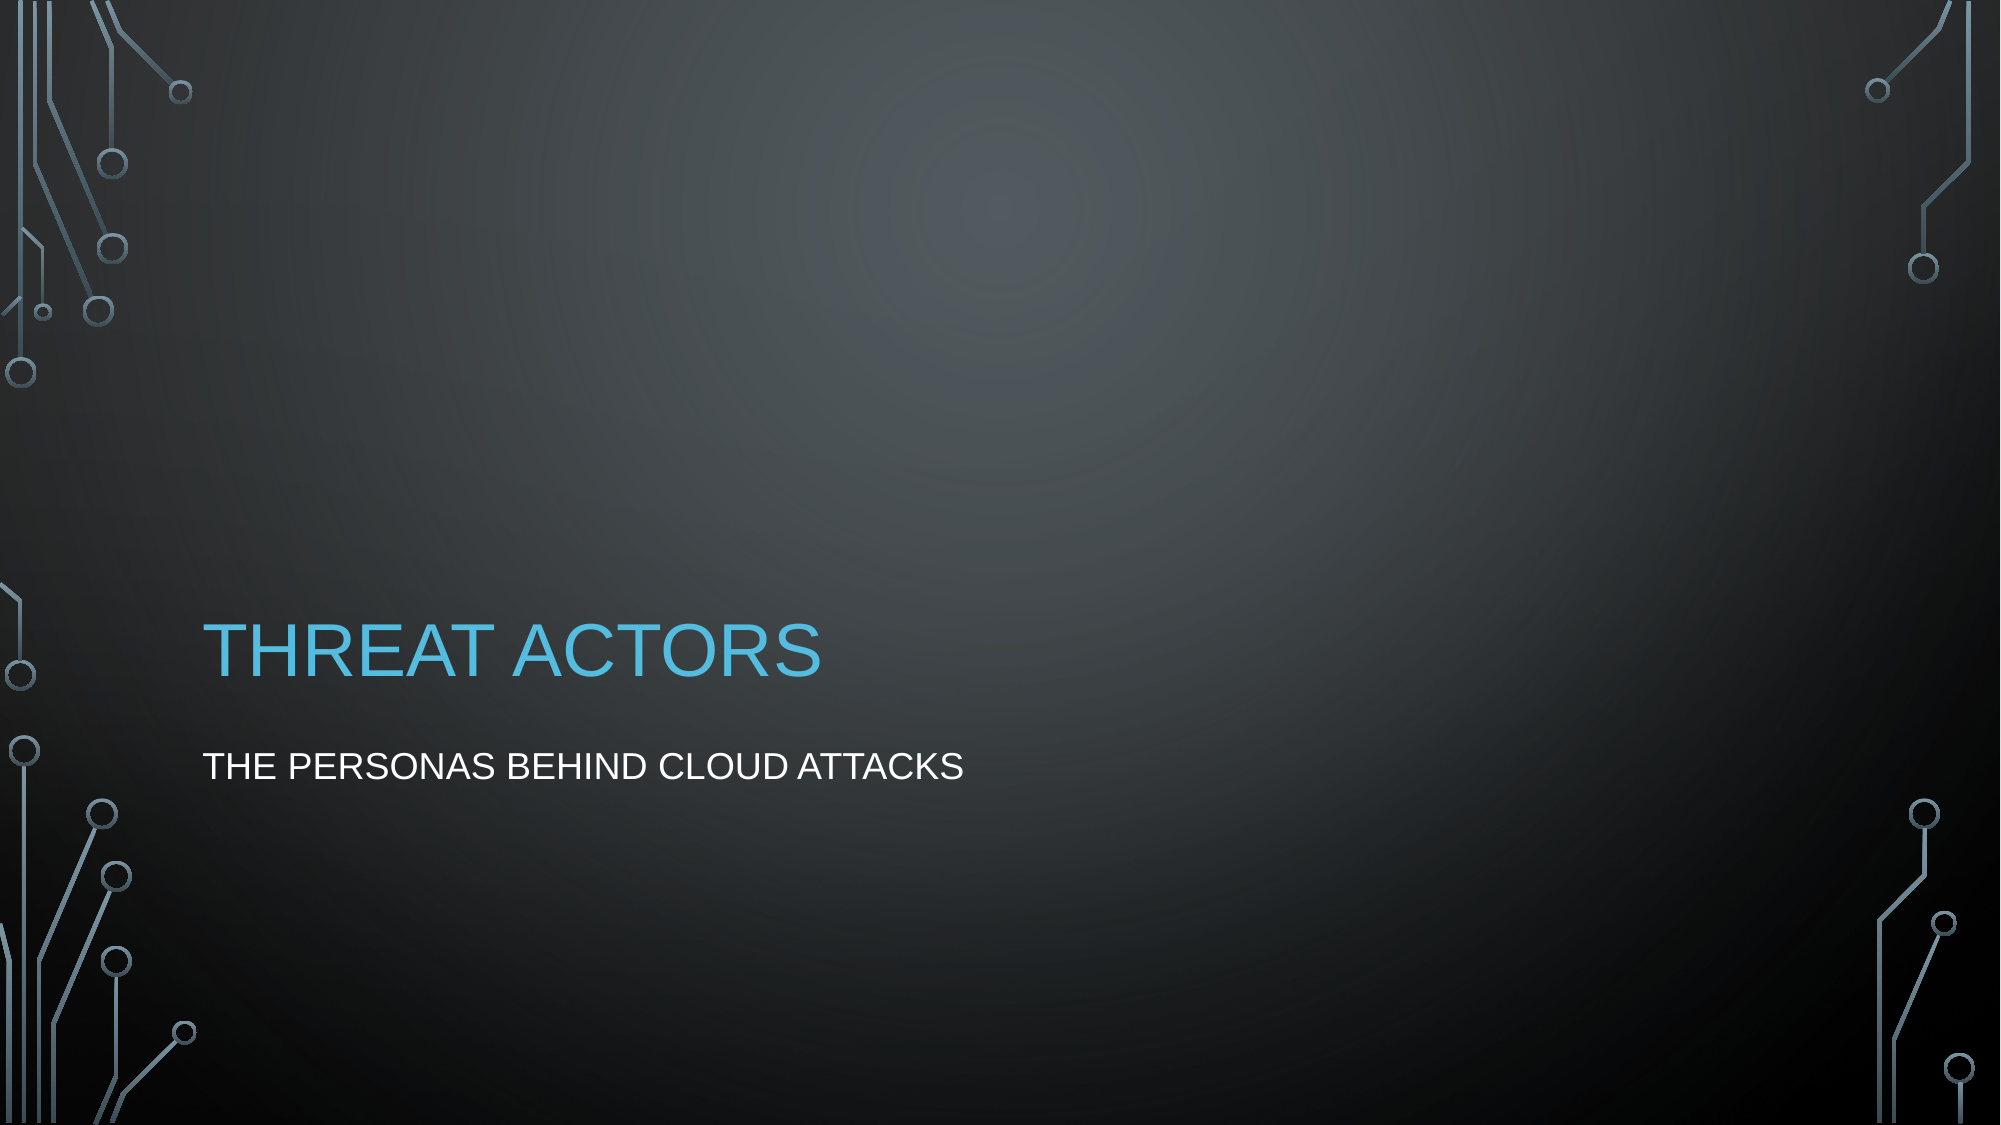

# THREAT ACTORS
THE PERSONAS BEHIND CLOUD ATTACKS